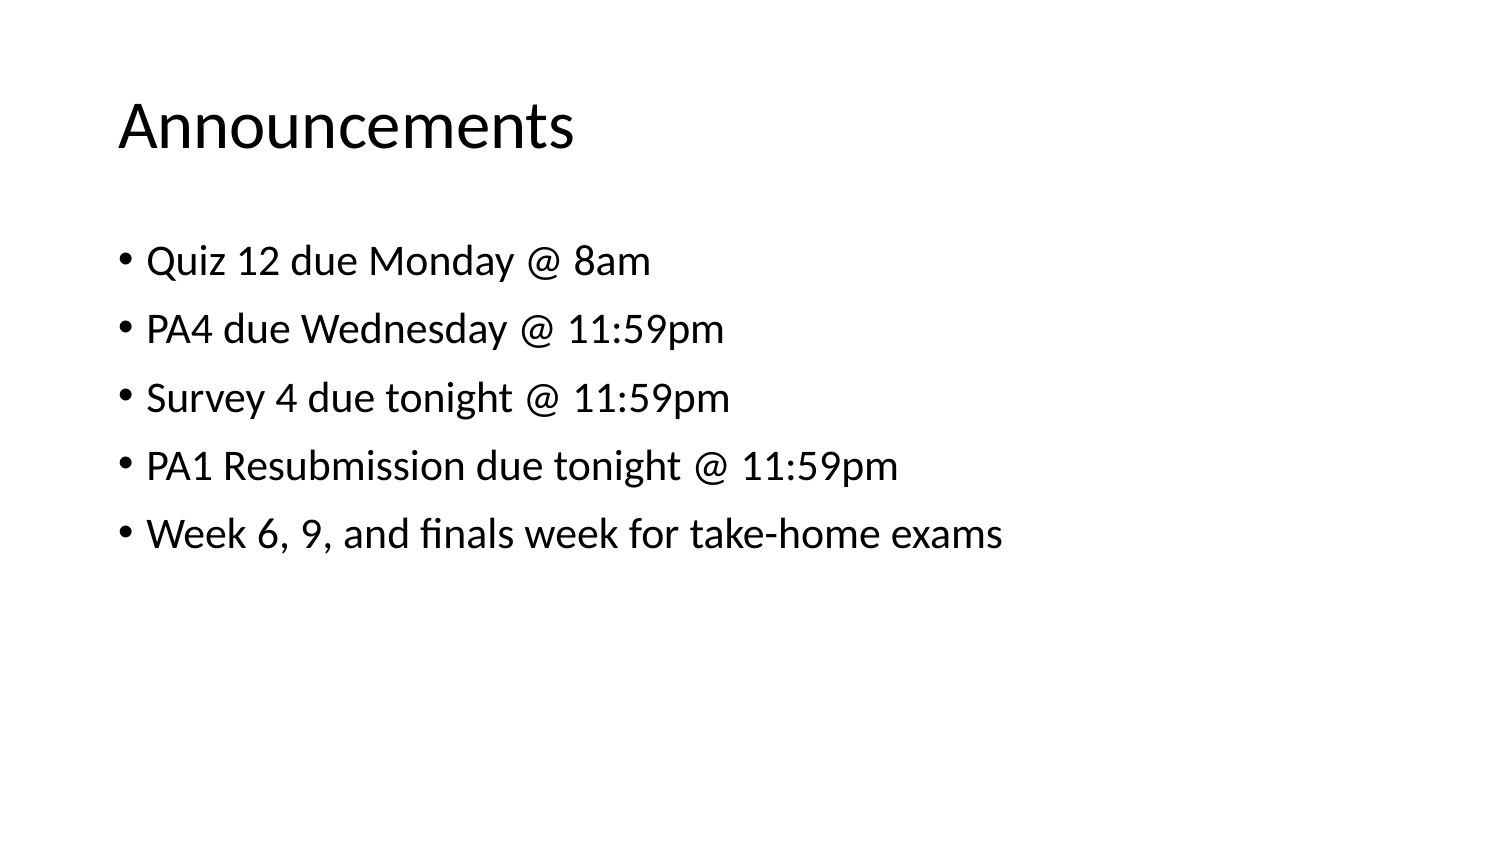

# Announcements
Quiz 12 due Monday @ 8am
PA4 due Wednesday @ 11:59pm
Survey 4 due tonight @ 11:59pm
PA1 Resubmission due tonight @ 11:59pm
Week 6, 9, and finals week for take-home exams